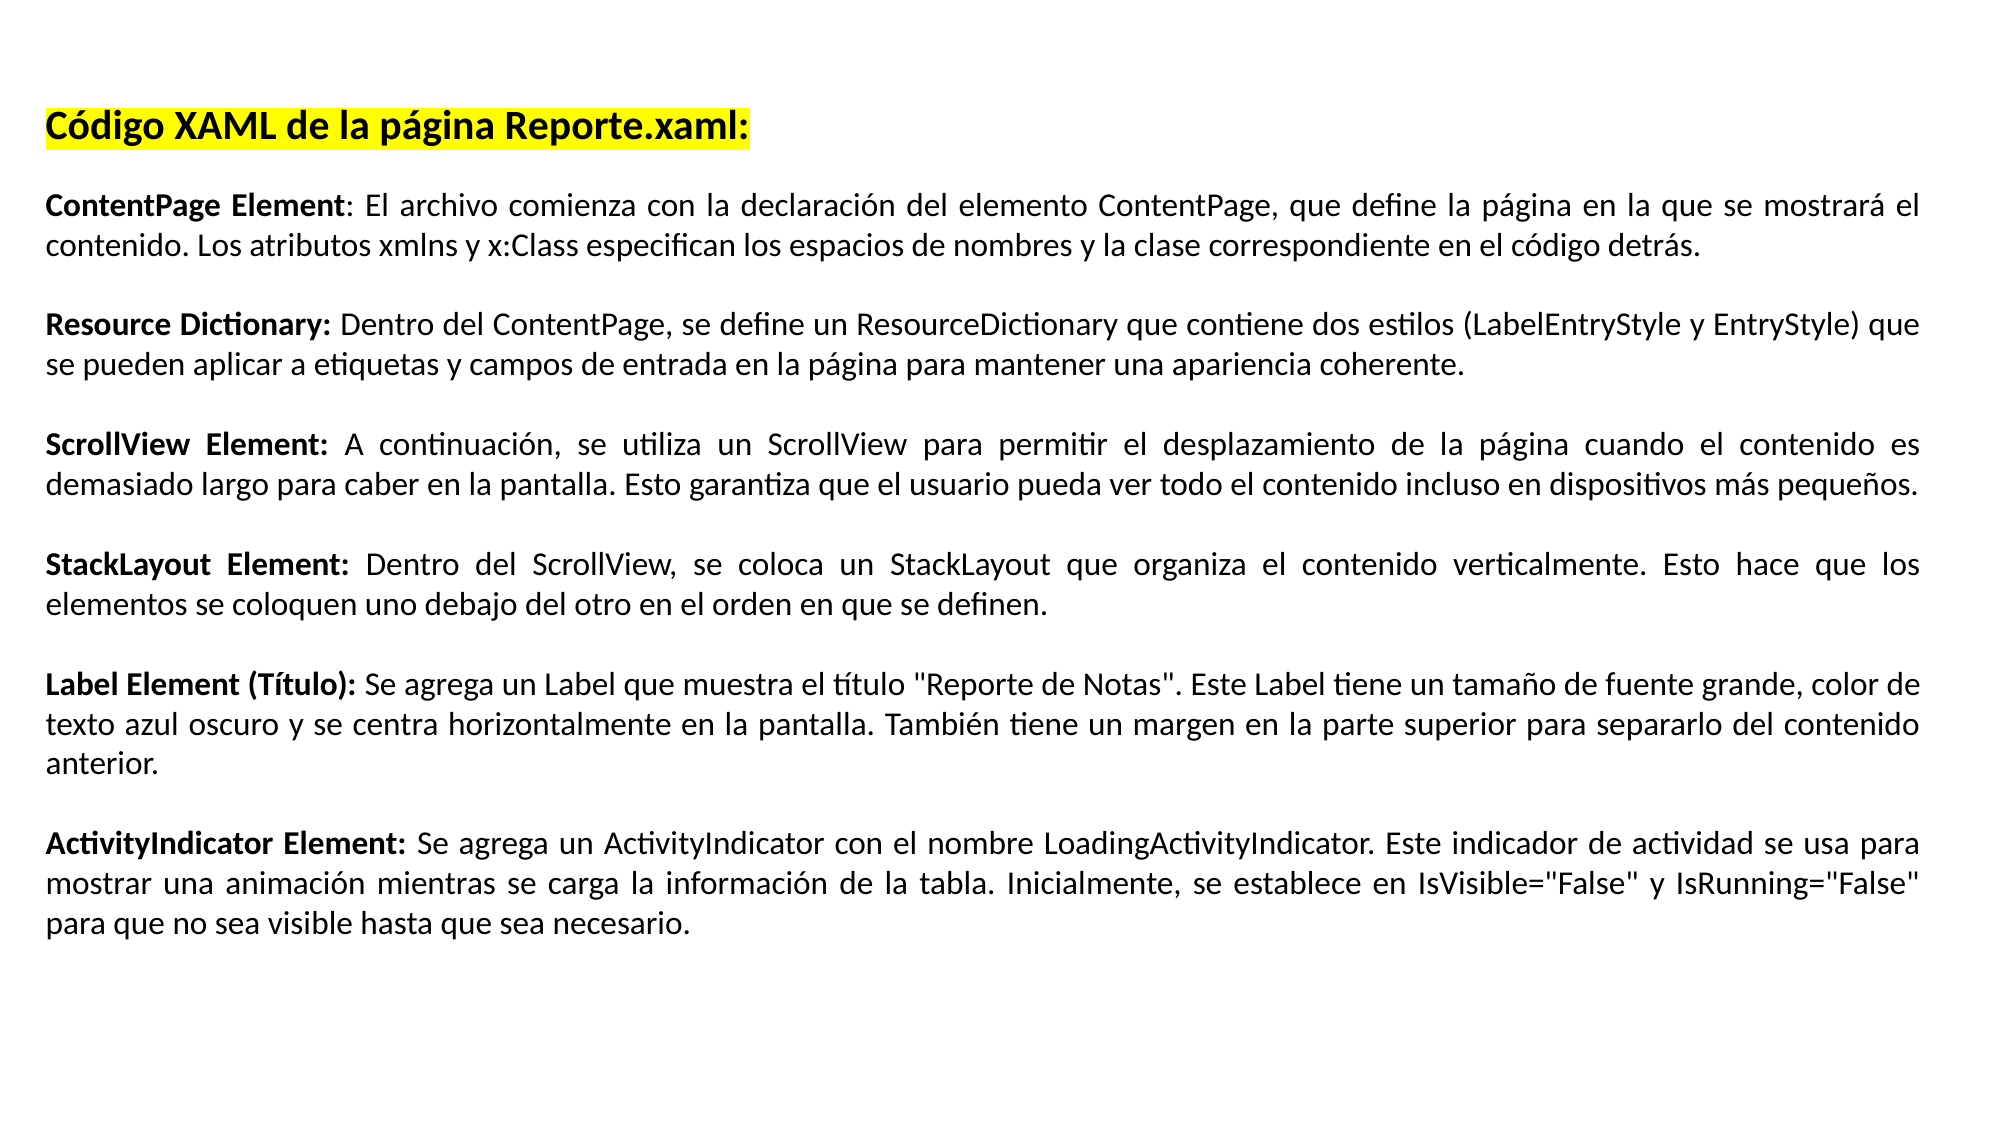

Código XAML de la página Reporte.xaml:

ContentPage Element: El archivo comienza con la declaración del elemento ContentPage, que define la página en la que se mostrará el contenido. Los atributos xmlns y x:Class especifican los espacios de nombres y la clase correspondiente en el código detrás.

Resource Dictionary: Dentro del ContentPage, se define un ResourceDictionary que contiene dos estilos (LabelEntryStyle y EntryStyle) que se pueden aplicar a etiquetas y campos de entrada en la página para mantener una apariencia coherente.

ScrollView Element: A continuación, se utiliza un ScrollView para permitir el desplazamiento de la página cuando el contenido es demasiado largo para caber en la pantalla. Esto garantiza que el usuario pueda ver todo el contenido incluso en dispositivos más pequeños.

StackLayout Element: Dentro del ScrollView, se coloca un StackLayout que organiza el contenido verticalmente. Esto hace que los elementos se coloquen uno debajo del otro en el orden en que se definen.

Label Element (Título): Se agrega un Label que muestra el título "Reporte de Notas". Este Label tiene un tamaño de fuente grande, color de texto azul oscuro y se centra horizontalmente en la pantalla. También tiene un margen en la parte superior para separarlo del contenido anterior.

ActivityIndicator Element: Se agrega un ActivityIndicator con el nombre LoadingActivityIndicator. Este indicador de actividad se usa para mostrar una animación mientras se carga la información de la tabla. Inicialmente, se establece en IsVisible="False" y IsRunning="False" para que no sea visible hasta que sea necesario.